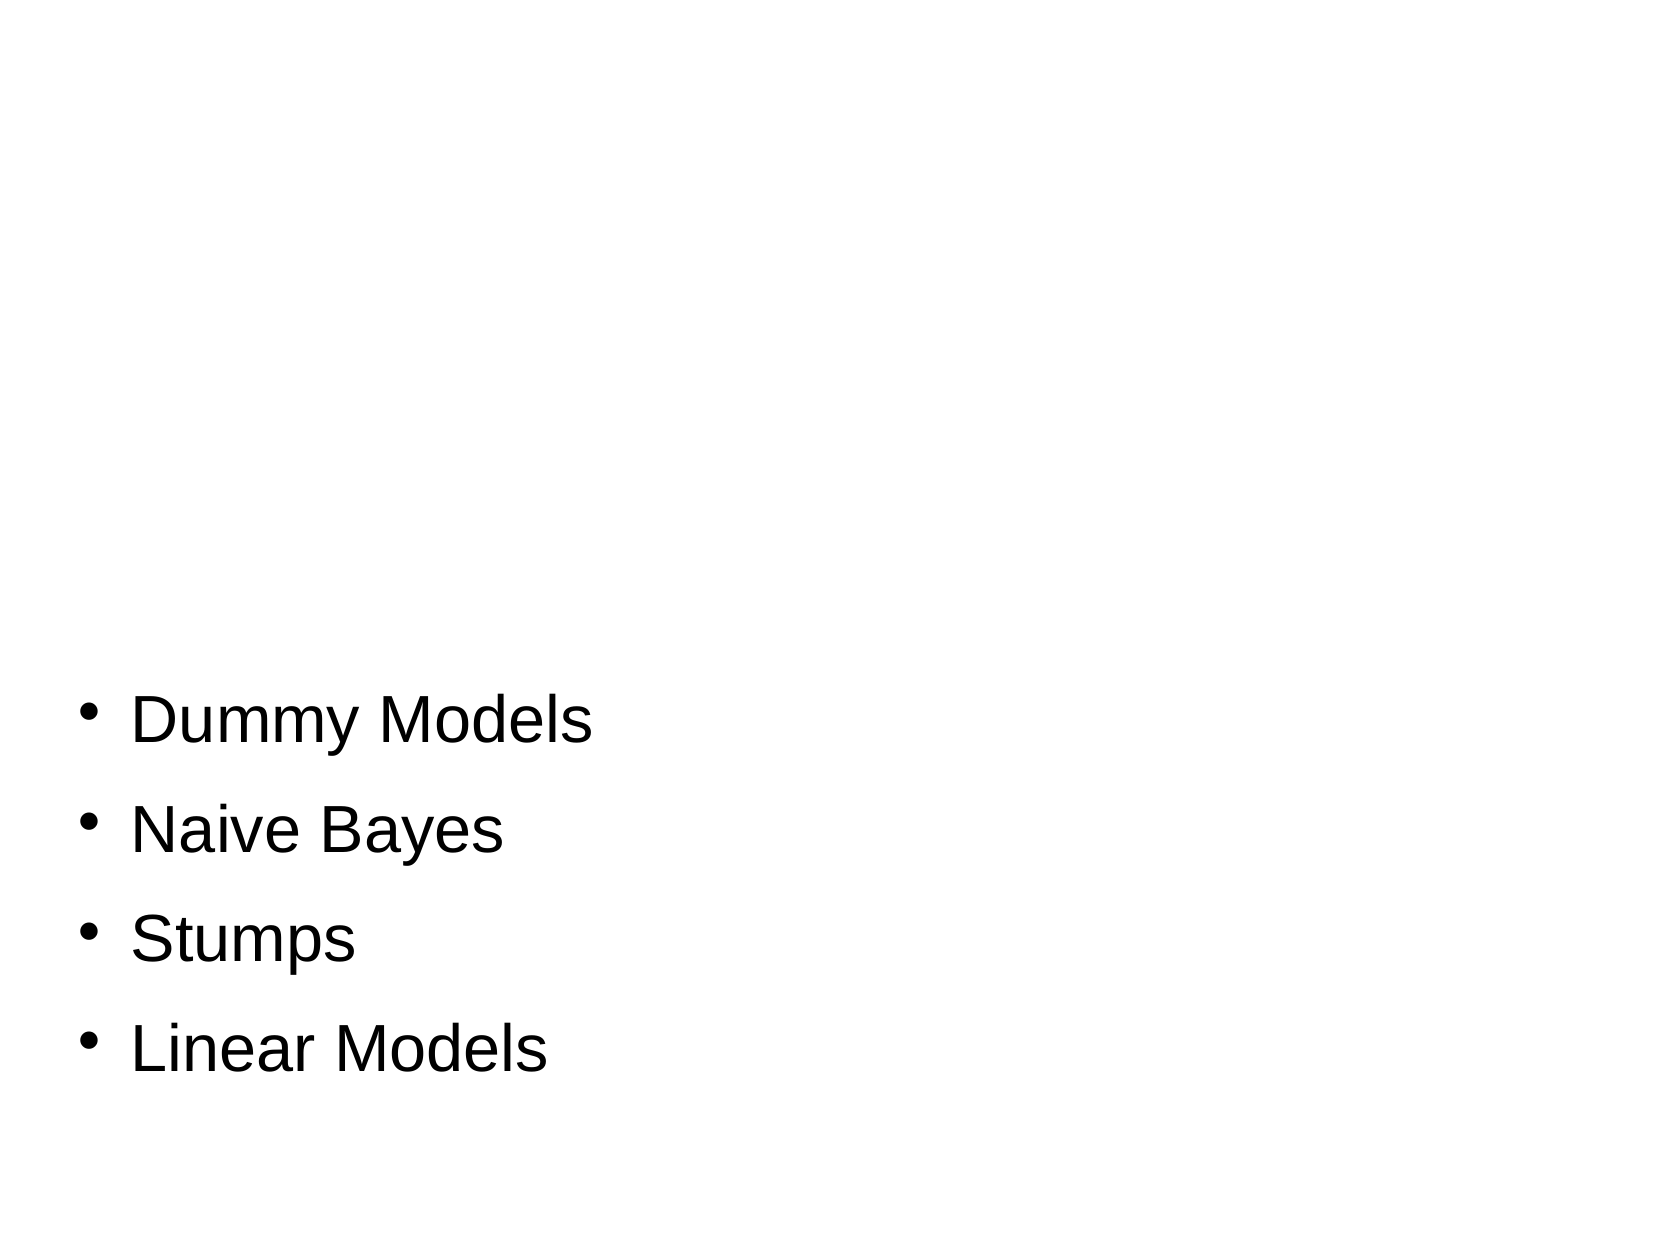

Dummy Models
Naive Bayes
Stumps
Linear Models